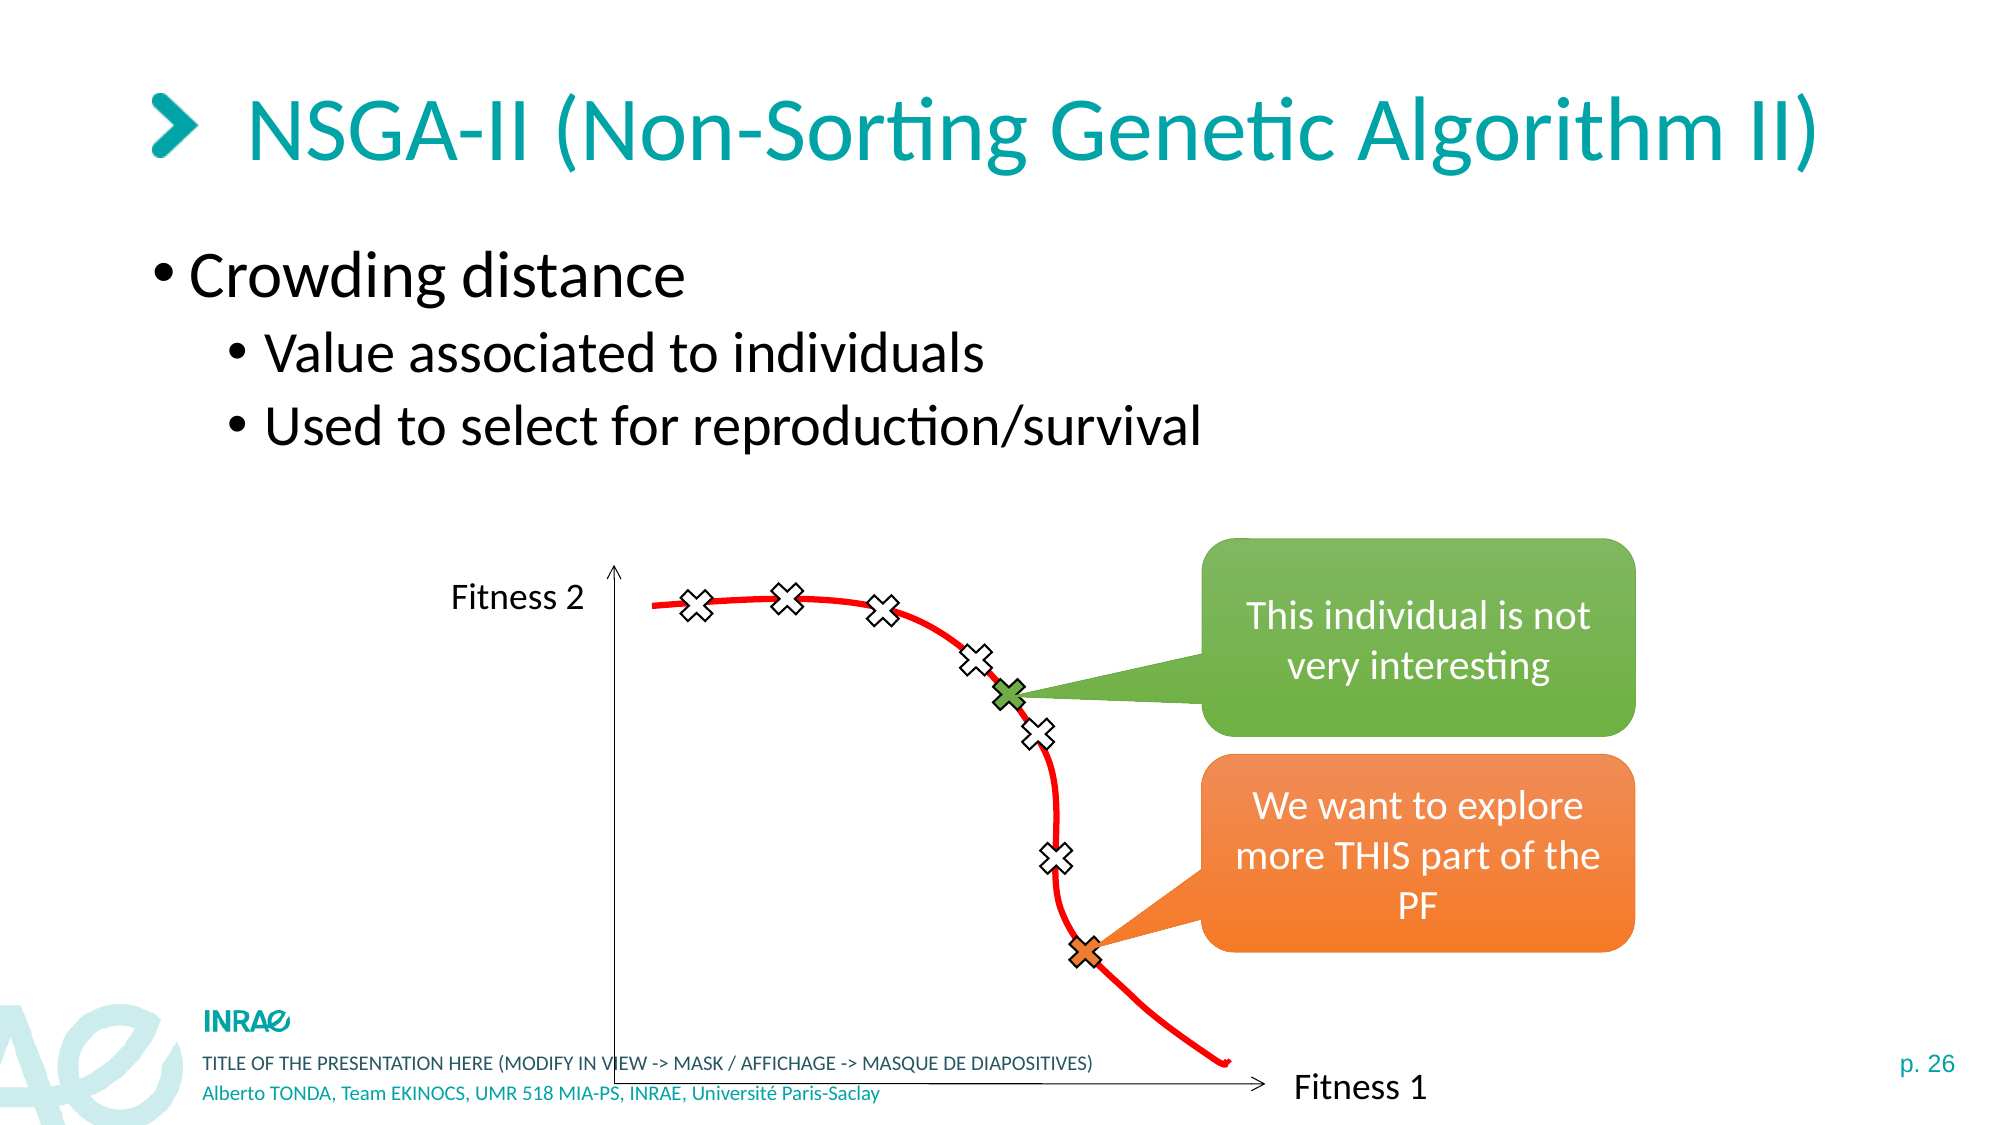

# NSGA-II (Non-Sorting Genetic Algorithm II)
Crowding distance
Value associated to individuals
Used to select for reproduction/survival
This individual is not very interesting
Fitness 2

We want to explore more THIS part of the PF

Fitness 1